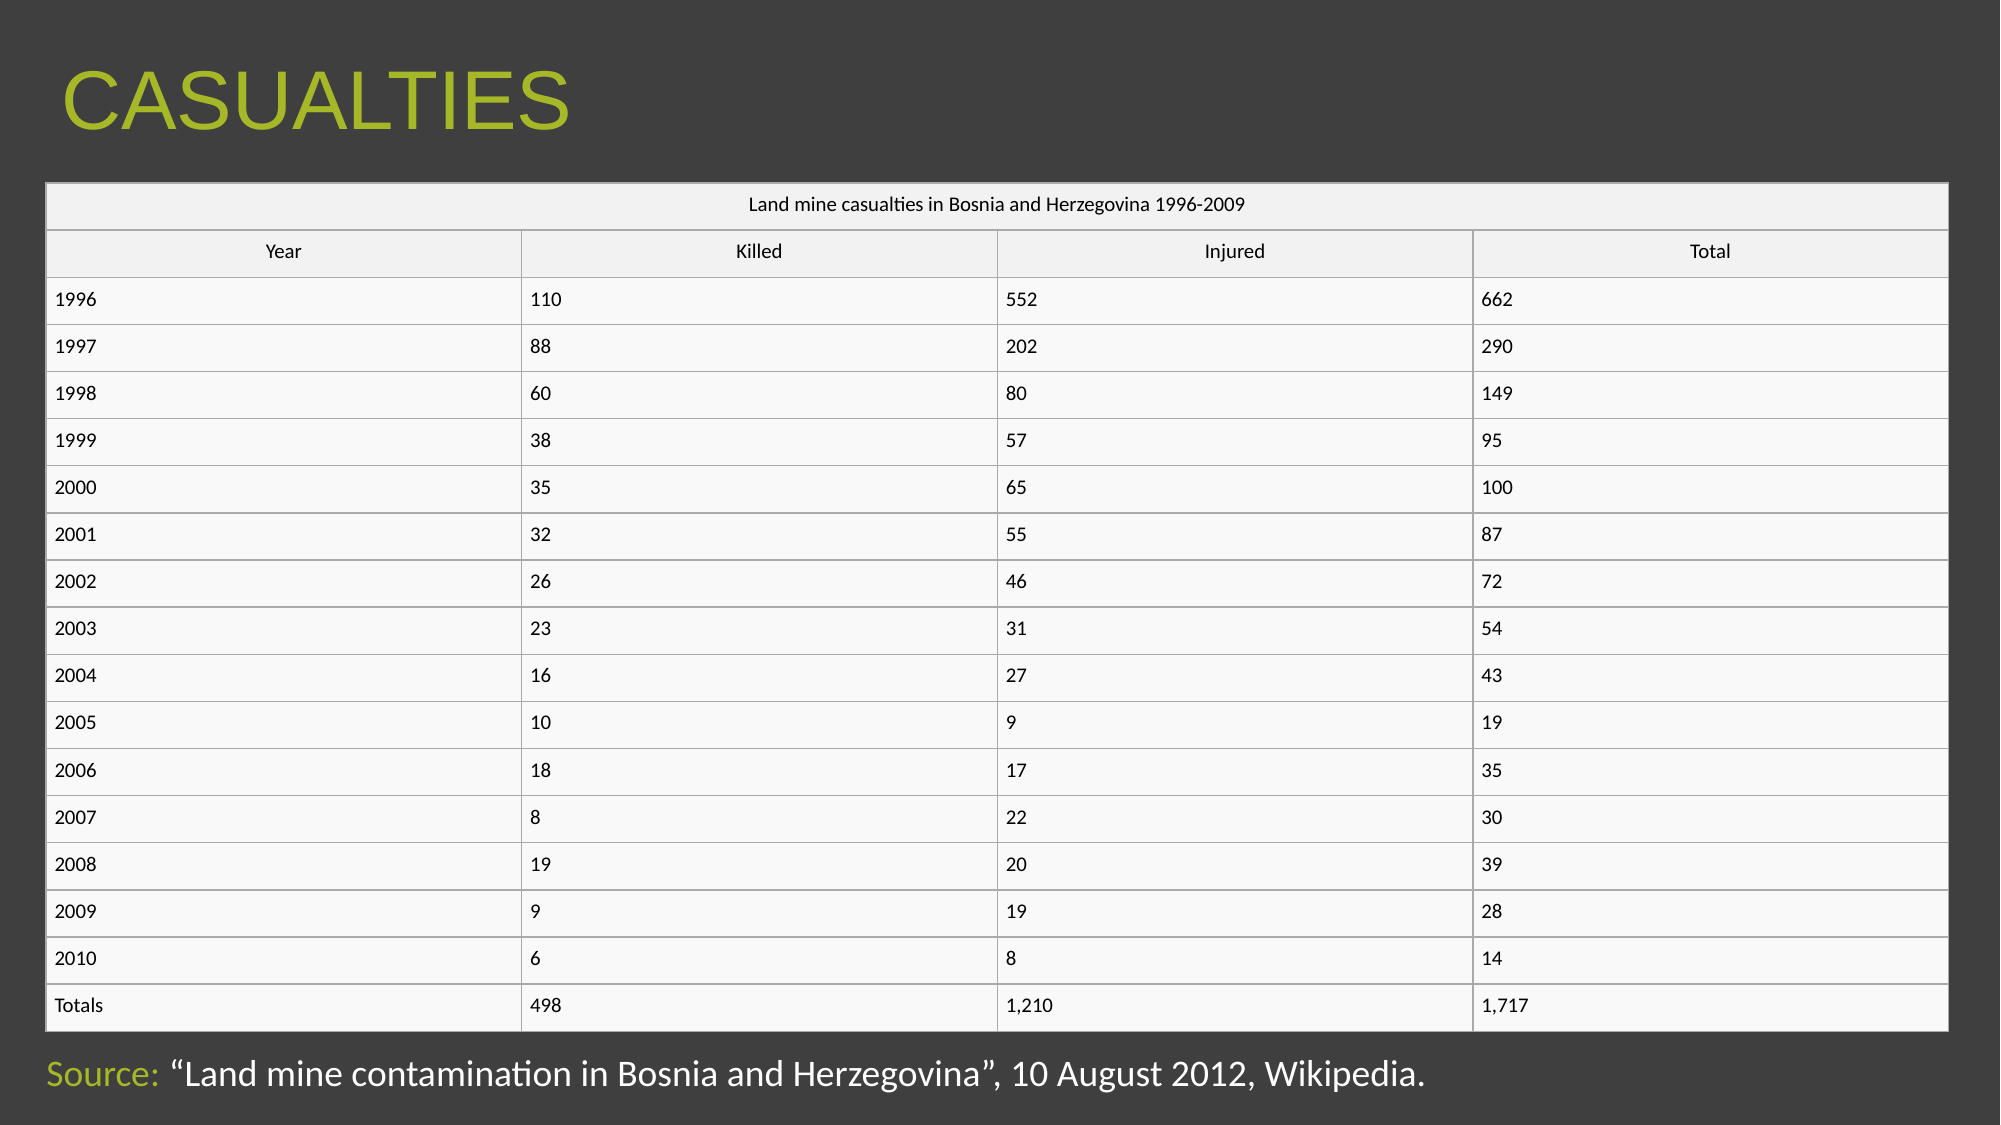

CASUALTIES
| Land mine casualties in Bosnia and Herzegovina 1996-2009 |  |  |  |
| --- | --- | --- | --- |
| Year | Killed | Injured | Total |
| 1996 | 110 | 552 | 662 |
| 1997 | 88 | 202 | 290 |
| 1998 | 60 | 80 | 149 |
| 1999 | 38 | 57 | 95 |
| 2000 | 35 | 65 | 100 |
| 2001 | 32 | 55 | 87 |
| 2002 | 26 | 46 | 72 |
| 2003 | 23 | 31 | 54 |
| 2004 | 16 | 27 | 43 |
| 2005 | 10 | 9 | 19 |
| 2006 | 18 | 17 | 35 |
| 2007 | 8 | 22 | 30 |
| 2008 | 19 | 20 | 39 |
| 2009 | 9 | 19 | 28 |
| 2010 | 6 | 8 | 14 |
| Totals | 498 | 1,210 | 1,717 |
Source: “Land mine contamination in Bosnia and Herzegovina”, 10 August 2012, Wikipedia.‎